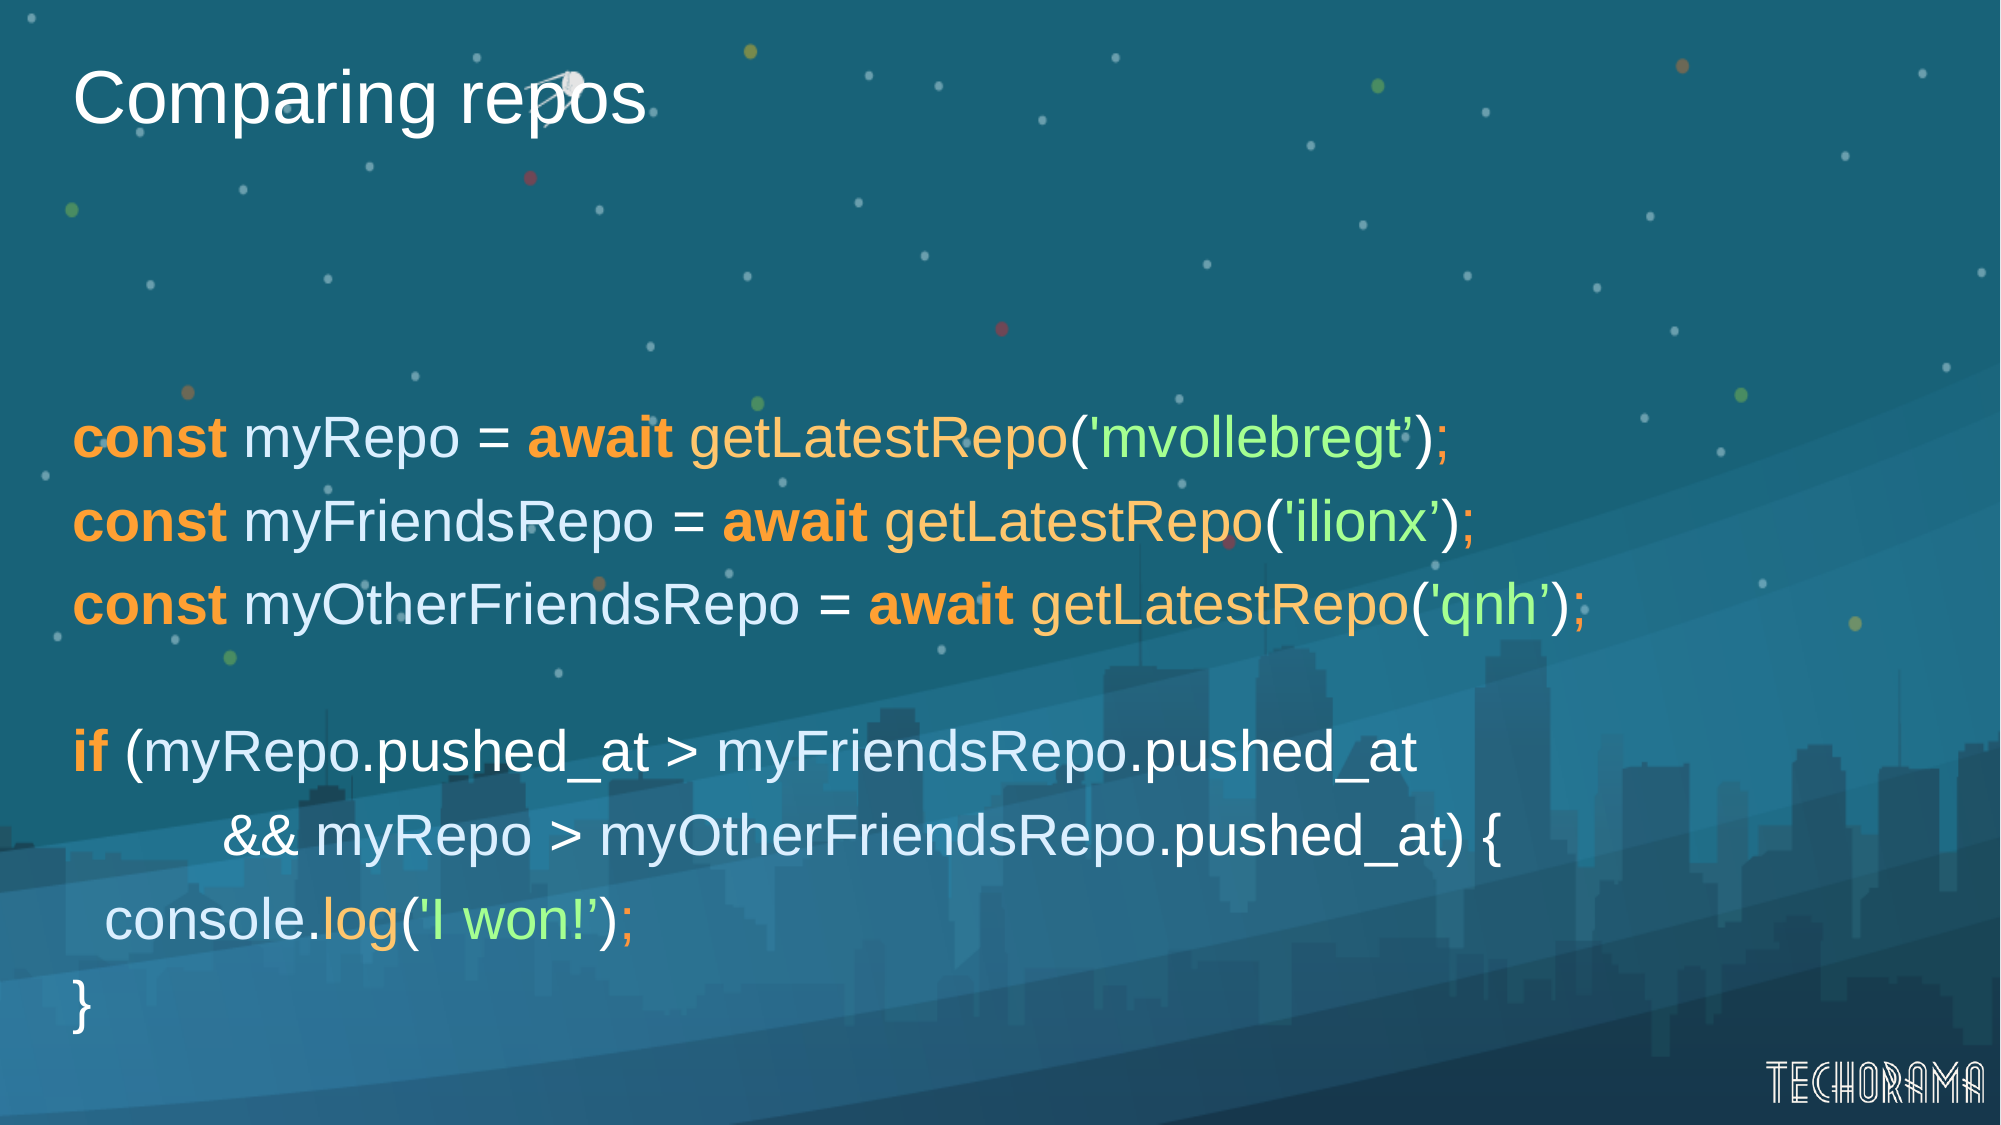

# Comparing repos

const myRepo = await getLatestRepo('mvollebregt’);
const myFriendsRepo = await getLatestRepo('ilionx’);
const myOtherFriendsRepo = await getLatestRepo('qnh’);
if (myRepo.pushed_at > myFriendsRepo.pushed_at
	&& myRepo > myOtherFriendsRepo.pushed_at) {
  console.log('I won!’);
}